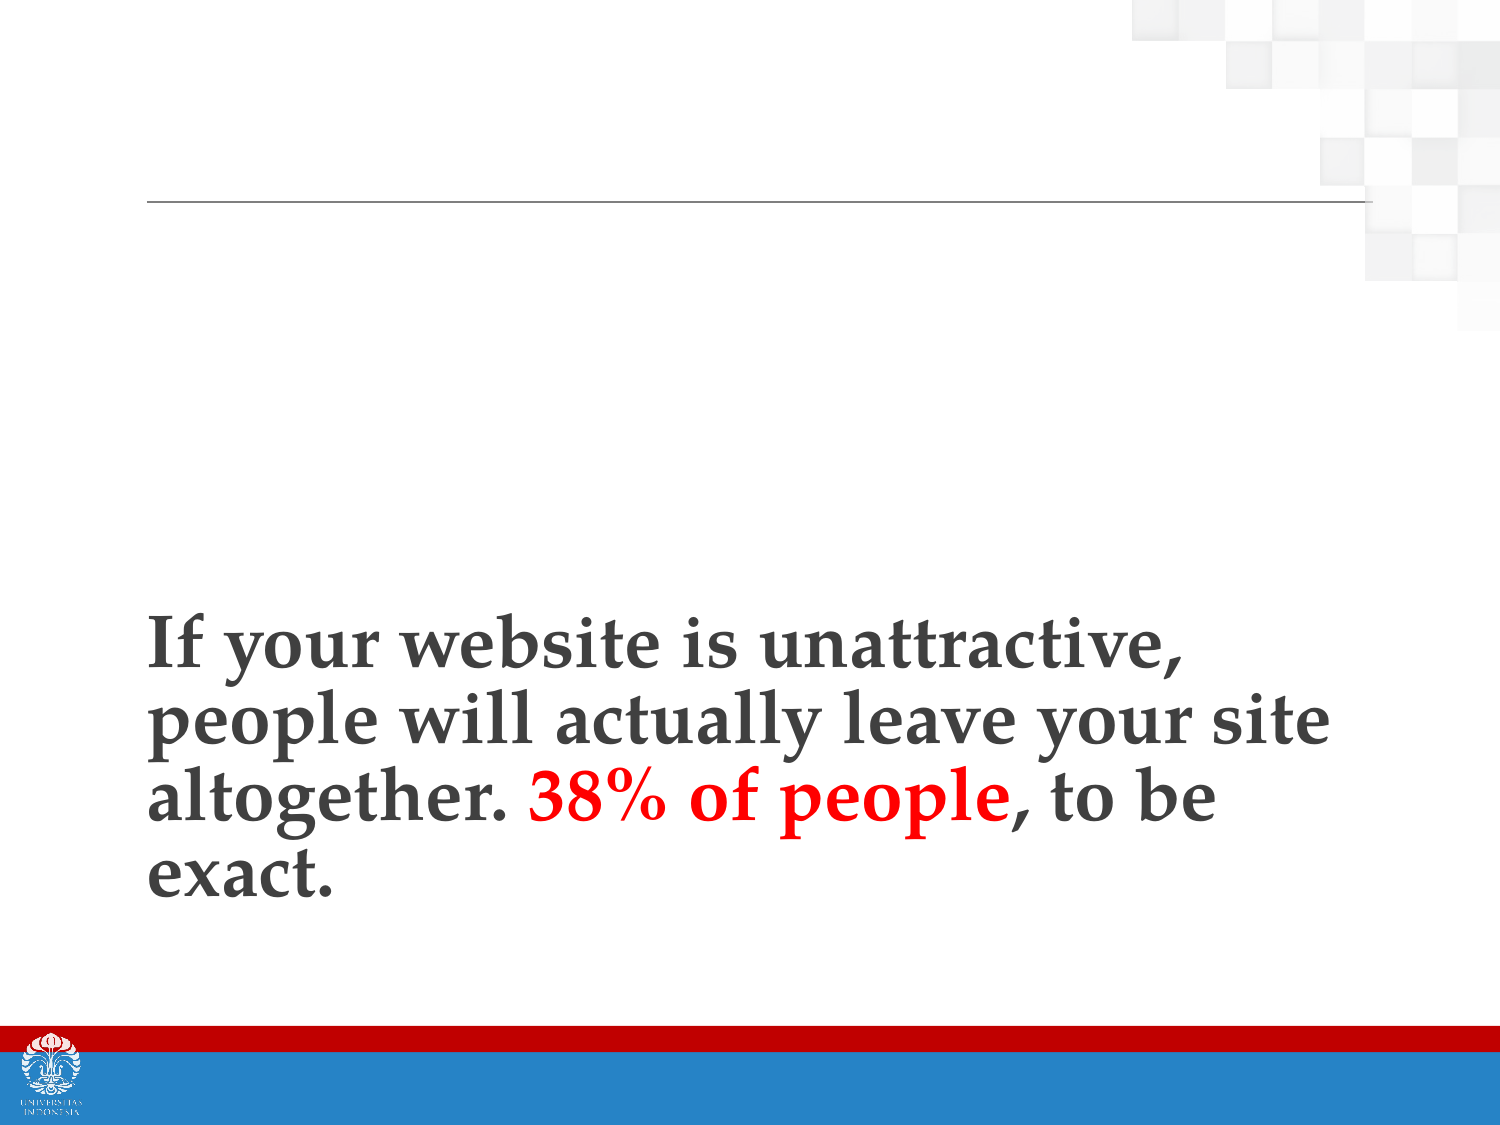

# If your website is unattractive, people will actually leave your site altogether. 38% of people, to be exact.